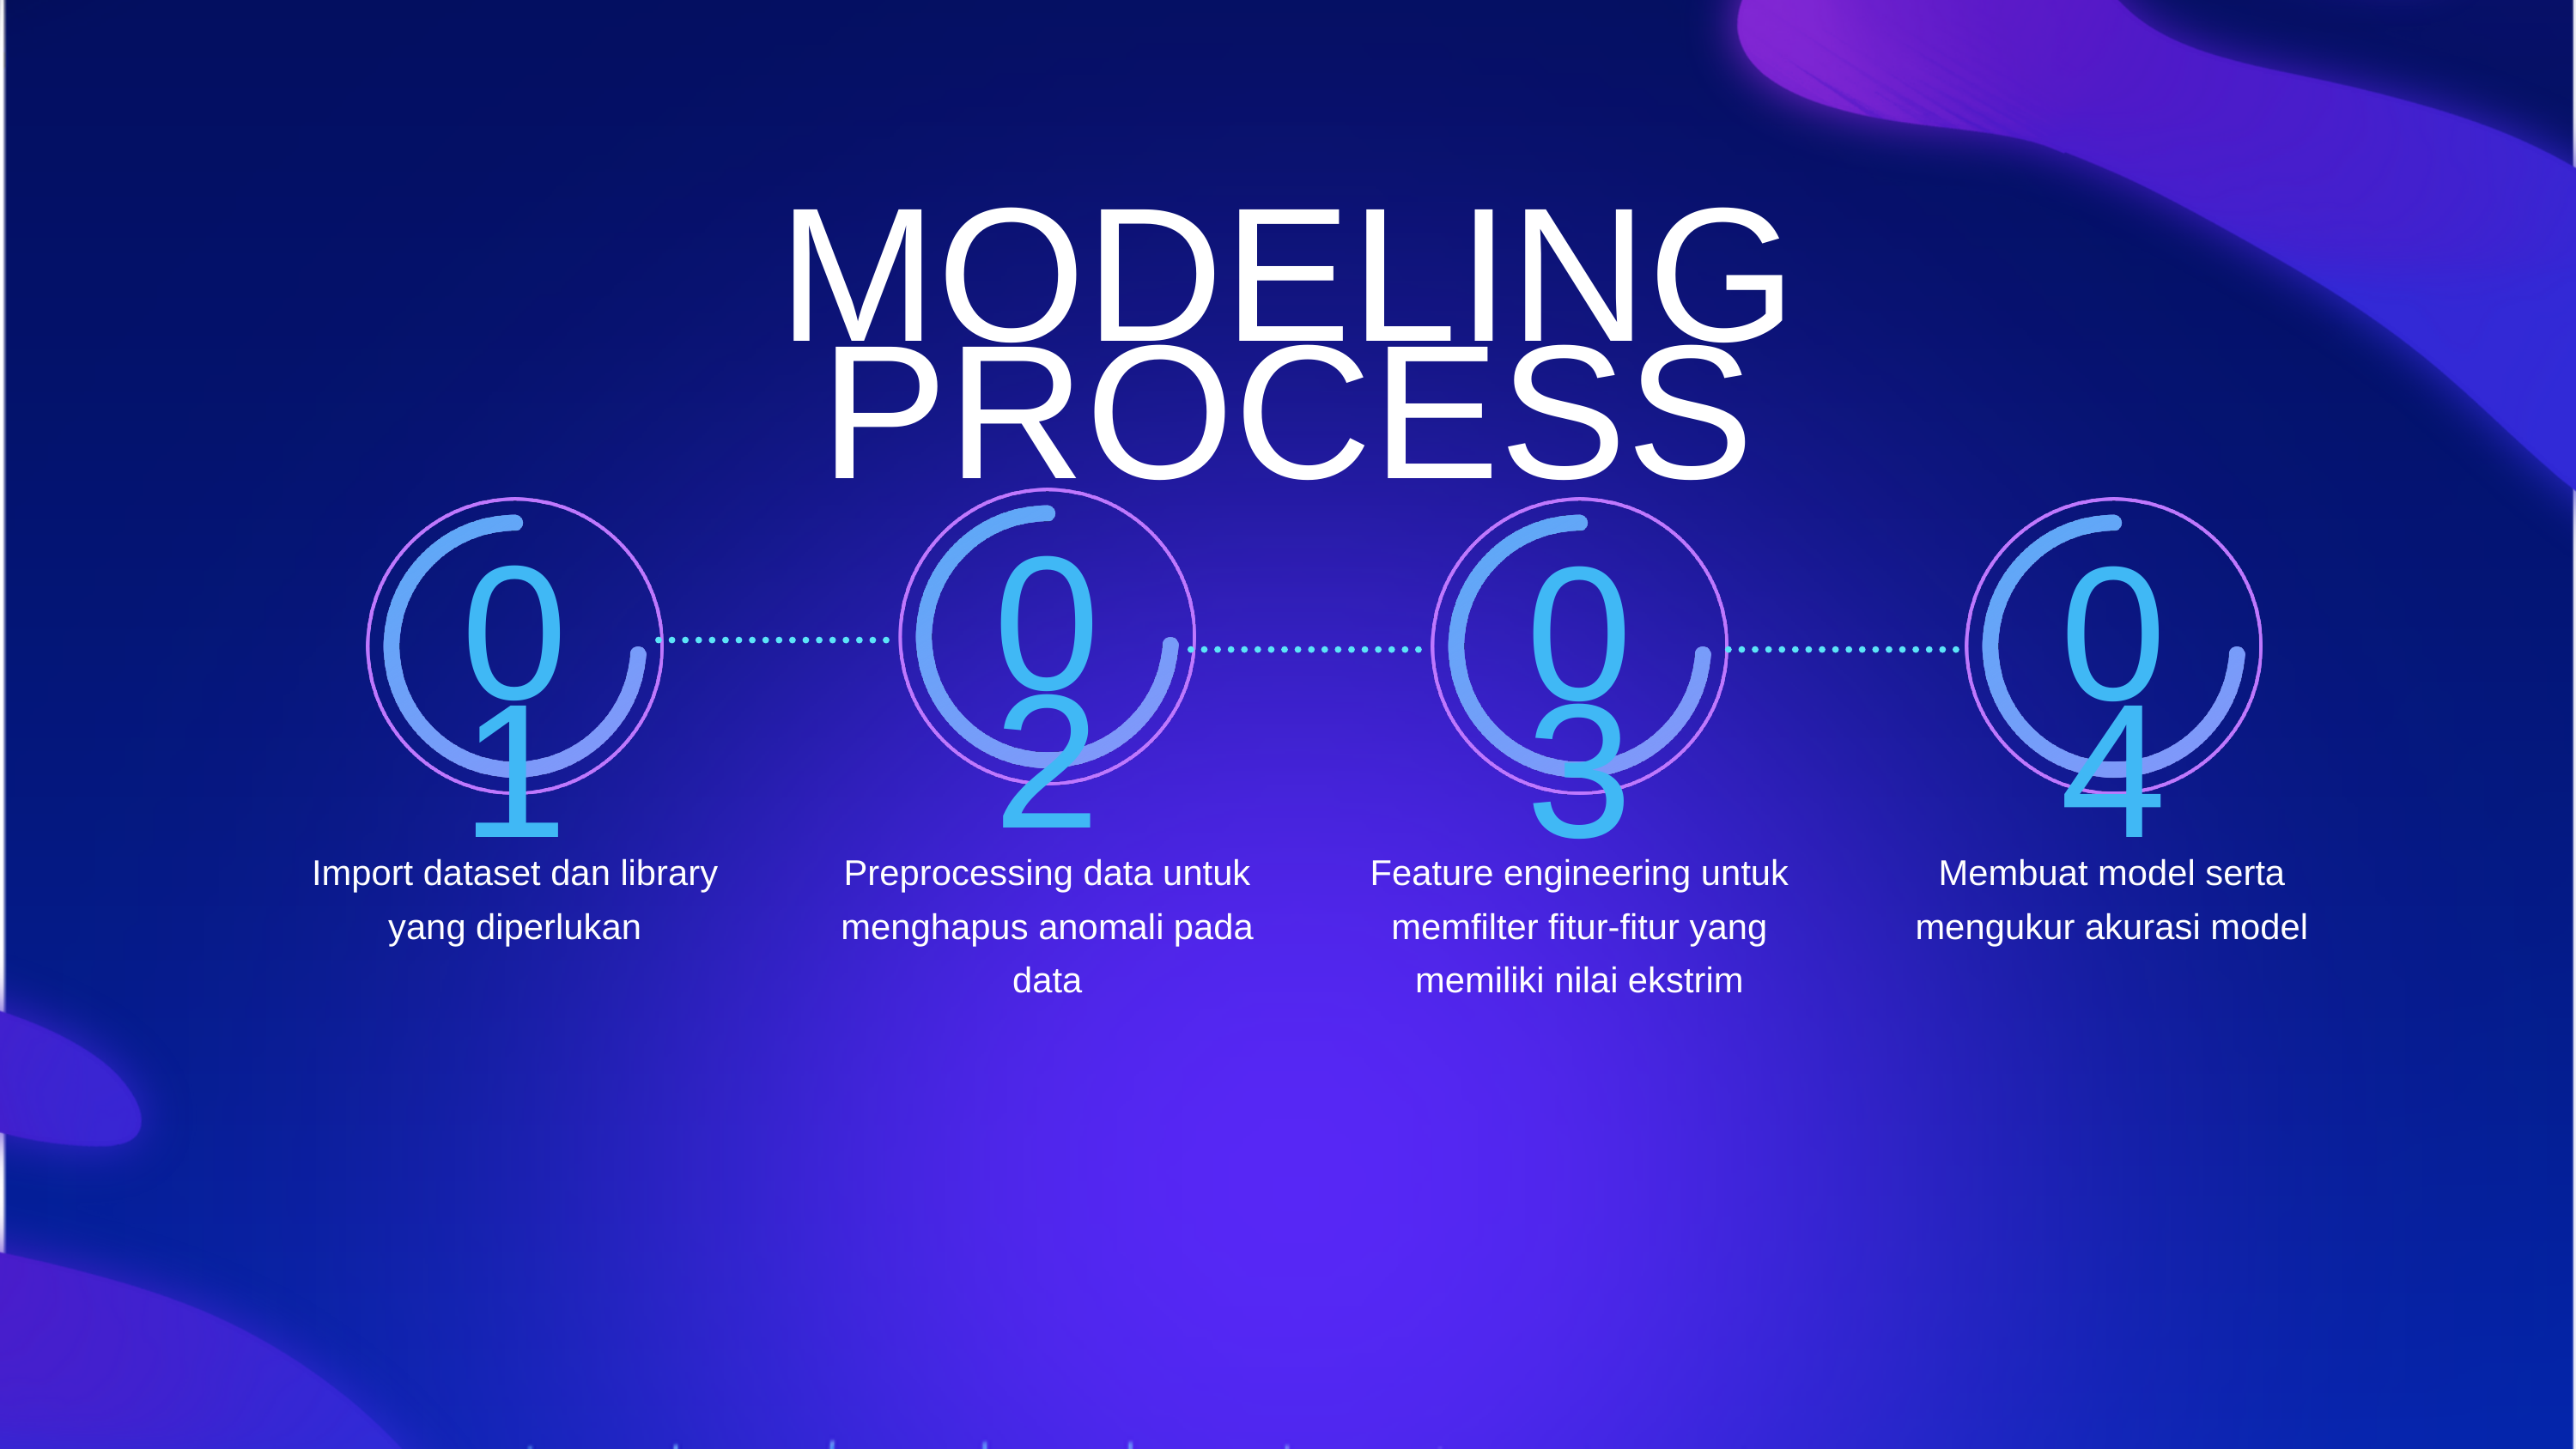

MODELING PROCESS

02
01
03
04

Import dataset dan library yang diperlukan
Preprocessing data untuk menghapus anomali pada data
Feature engineering untuk memfilter fitur-fitur yang memiliki nilai ekstrim
Membuat model serta mengukur akurasi model